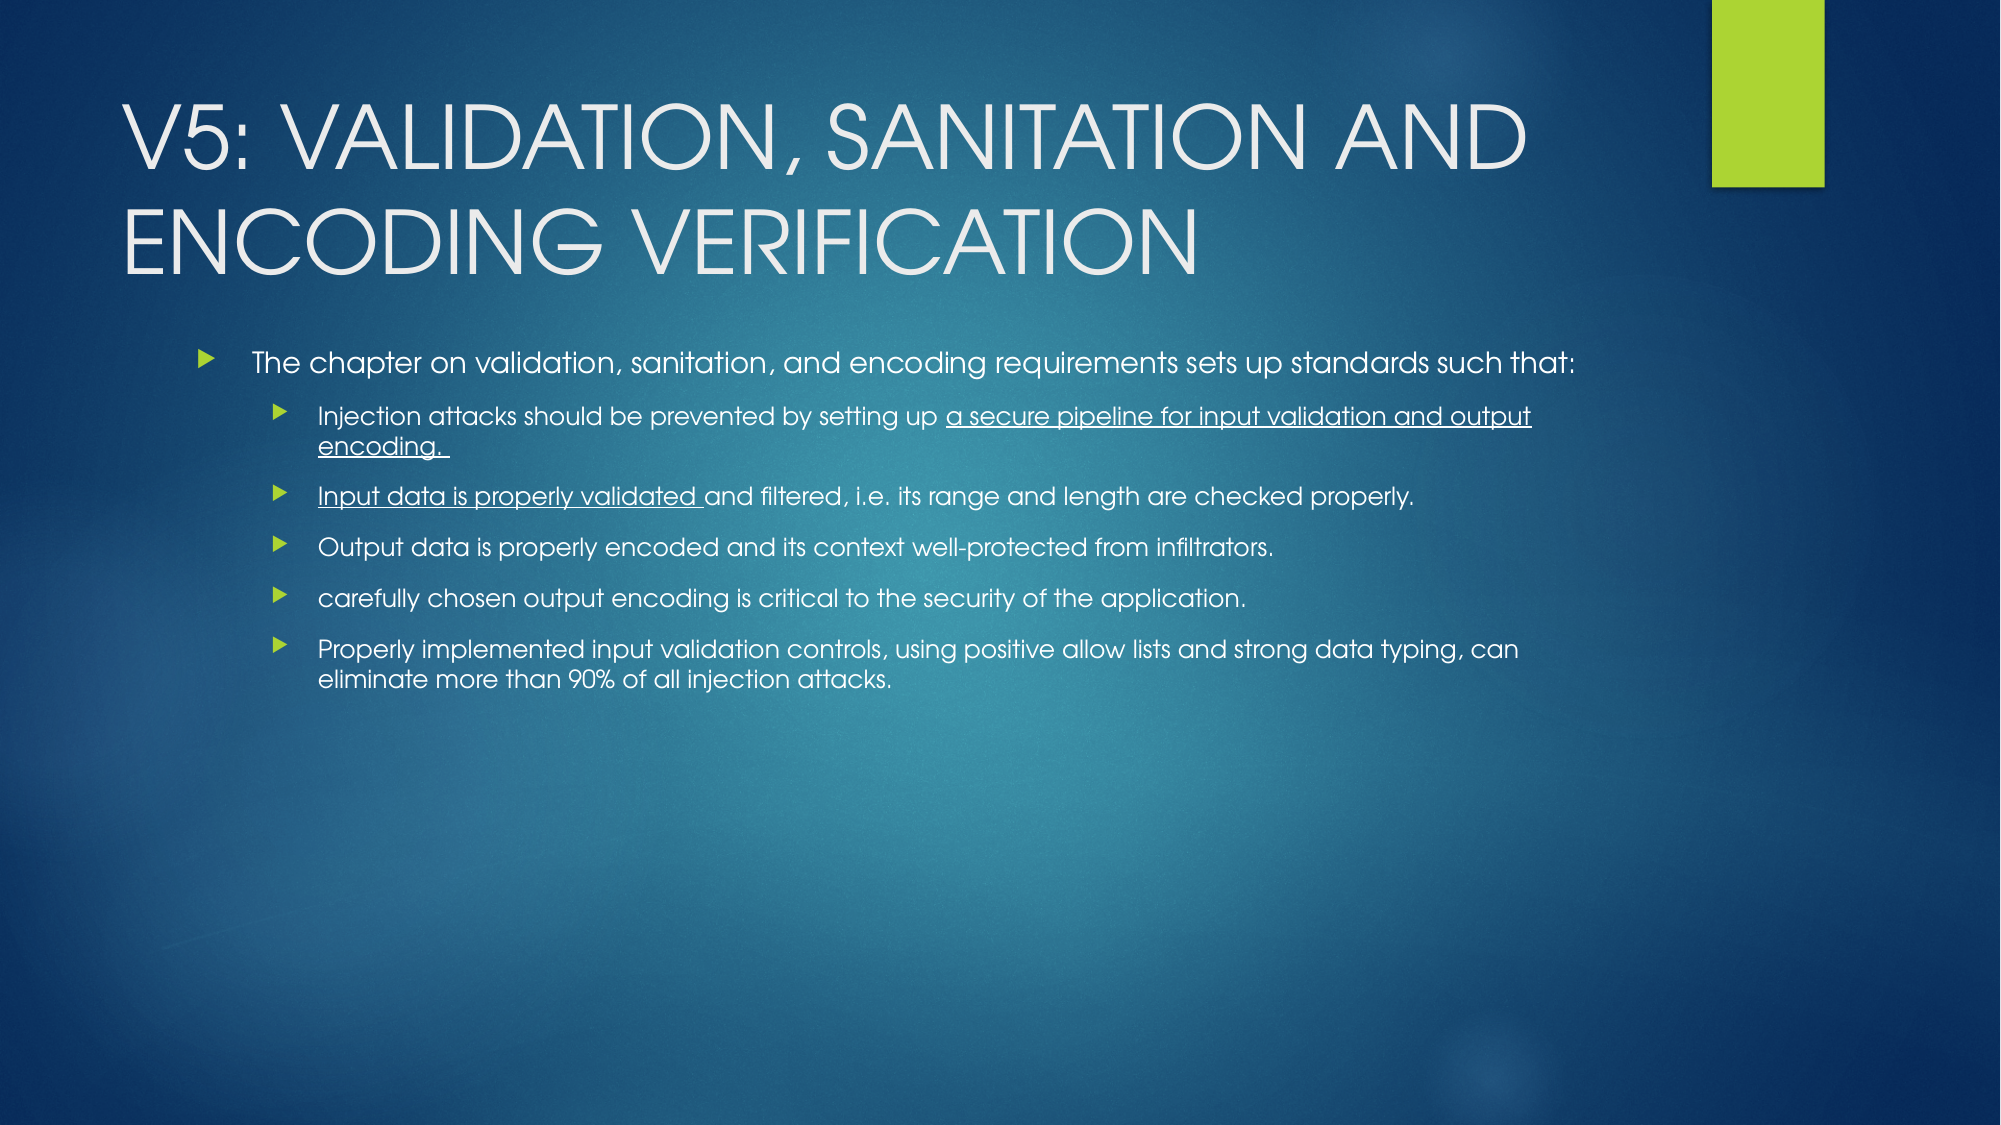

# V5: VALIDATION, SANITATION AND ENCODING VERIFICATION
The chapter on validation, sanitation, and encoding requirements sets up standards such that:
Injection attacks should be prevented by setting up a secure pipeline for input validation and output encoding.
Input data is properly validated and filtered, i.e. its range and length are checked properly.
Output data is properly encoded and its context well-protected from infiltrators.
carefully chosen output encoding is critical to the security of the application.
Properly implemented input validation controls, using positive allow lists and strong data typing, can eliminate more than 90% of all injection attacks.